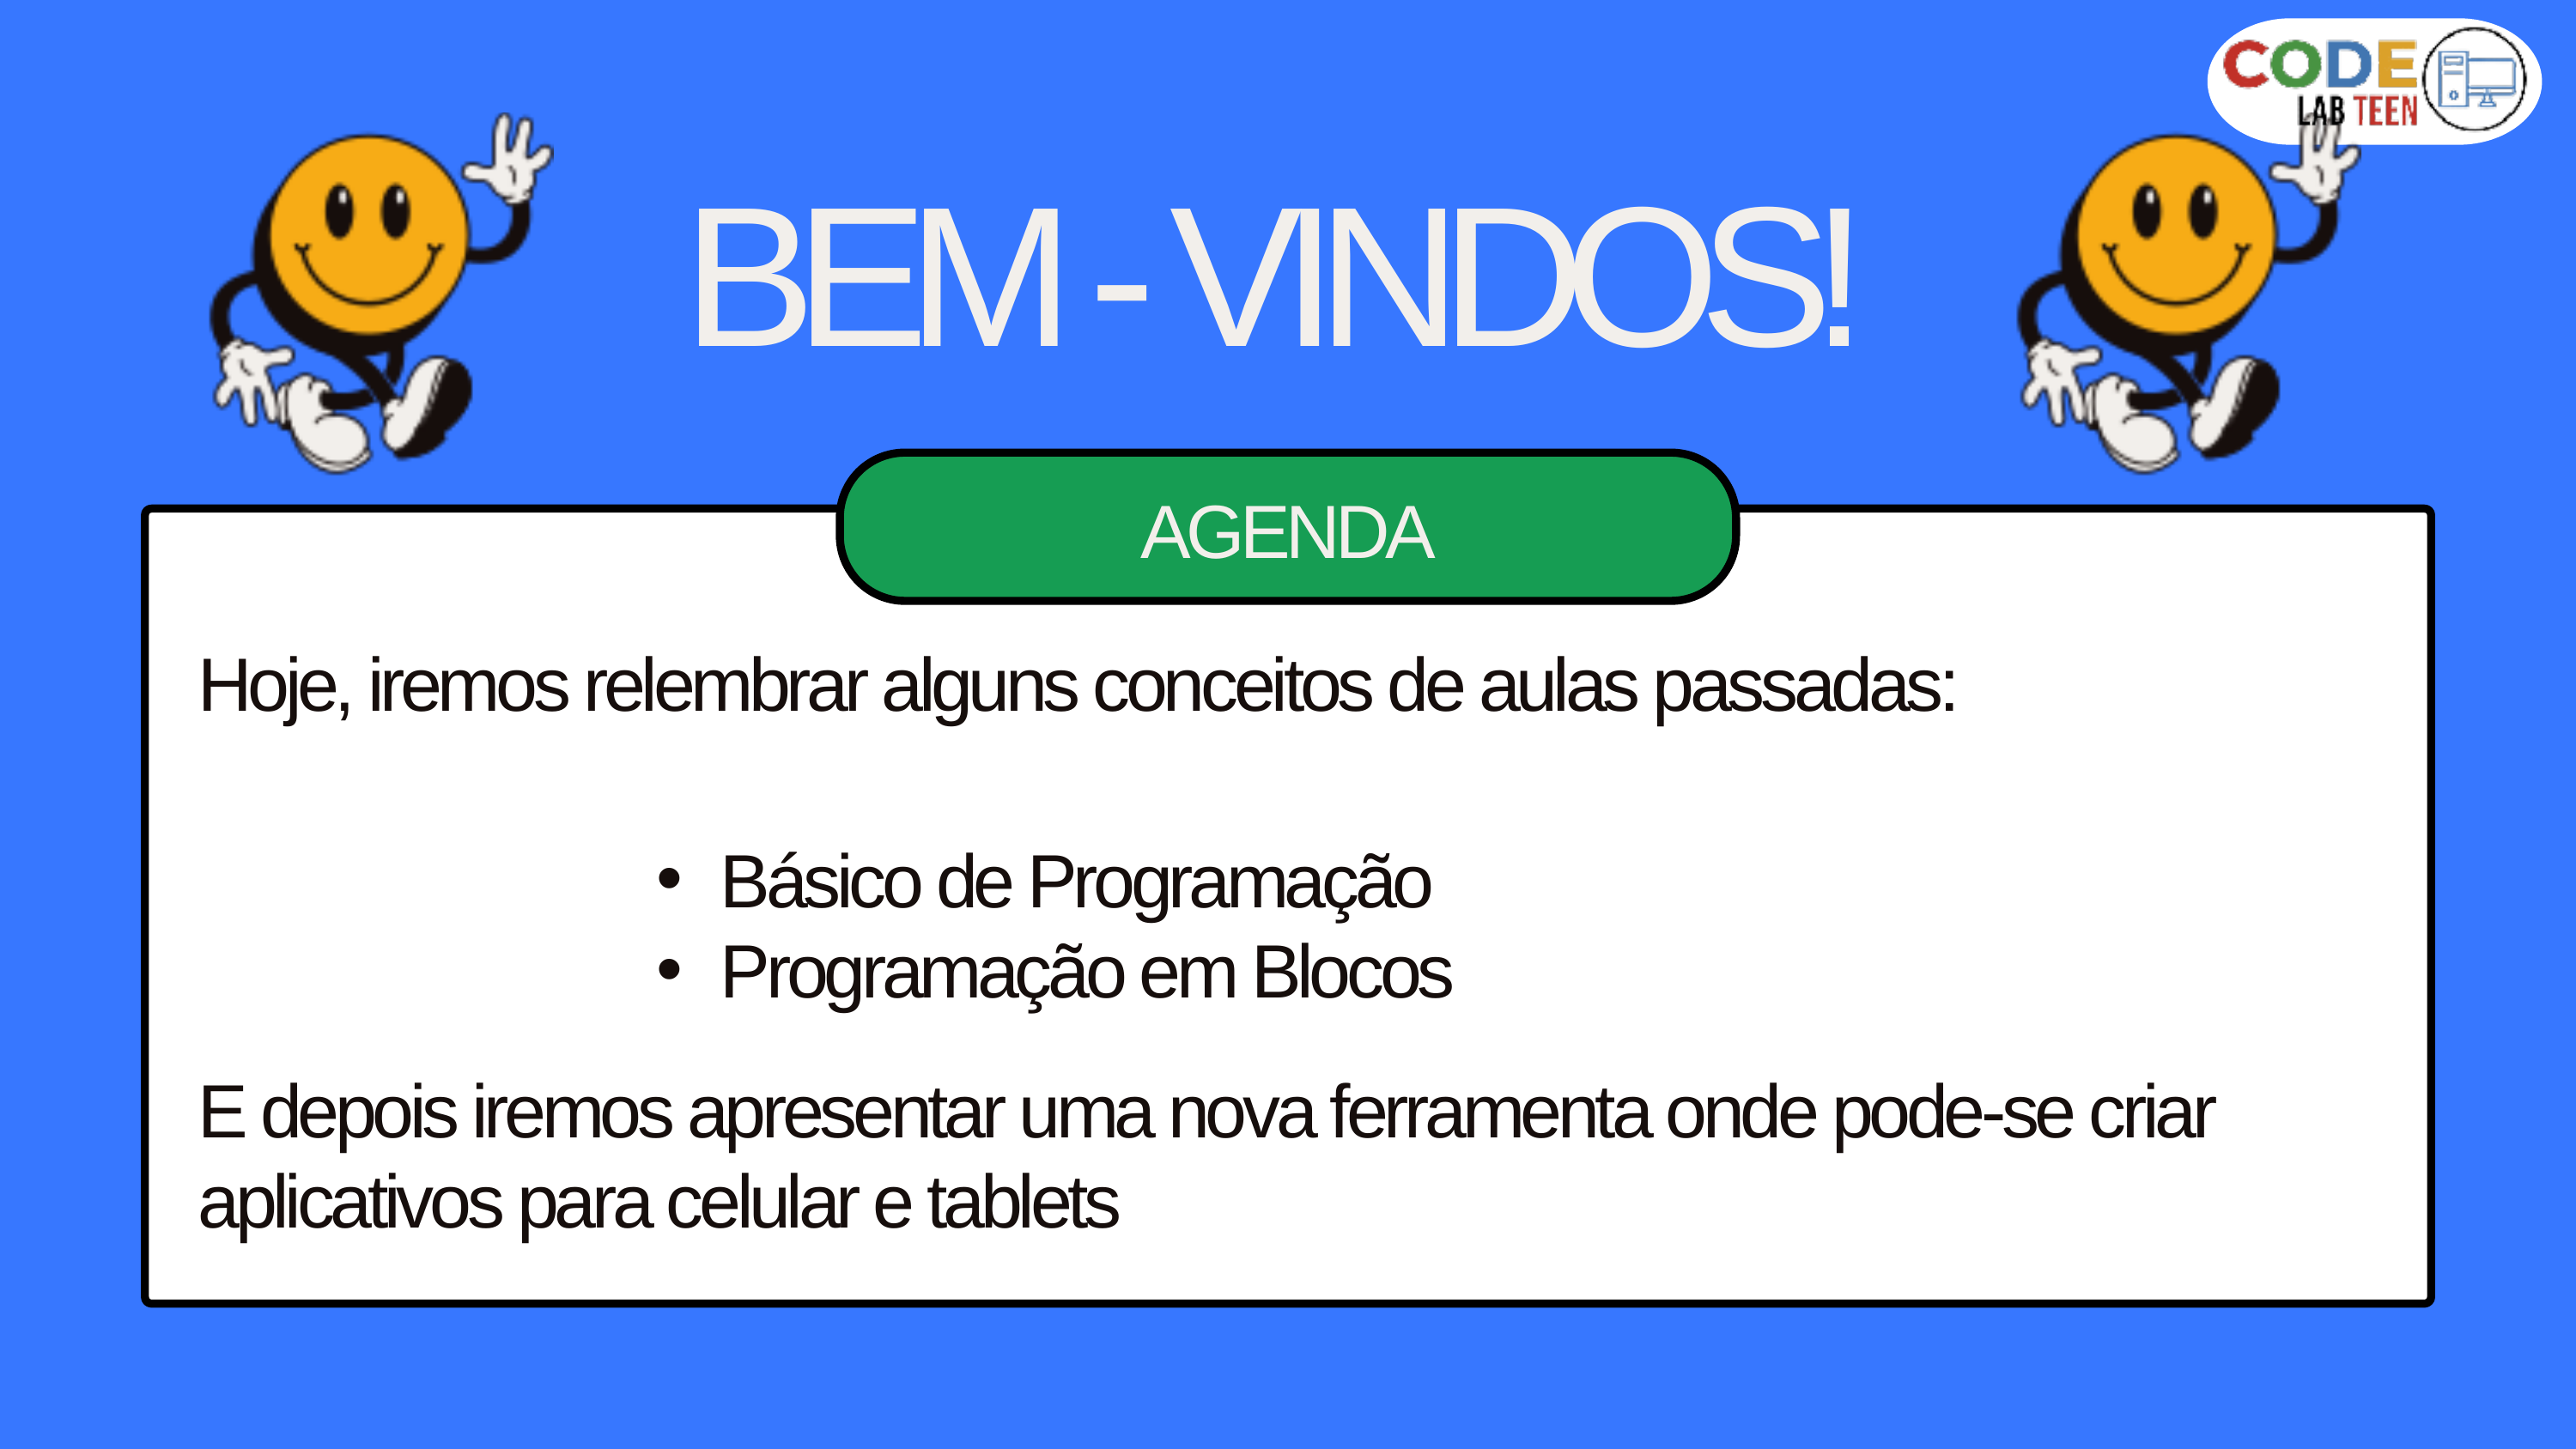

BEM - VINDOS!

AGENDA

Hoje, iremos relembrar alguns conceitos de aulas passadas:
Básico de Programação
Programação em Blocos
E depois iremos apresentar uma nova ferramenta onde pode-se criar aplicativos para celular e tablets